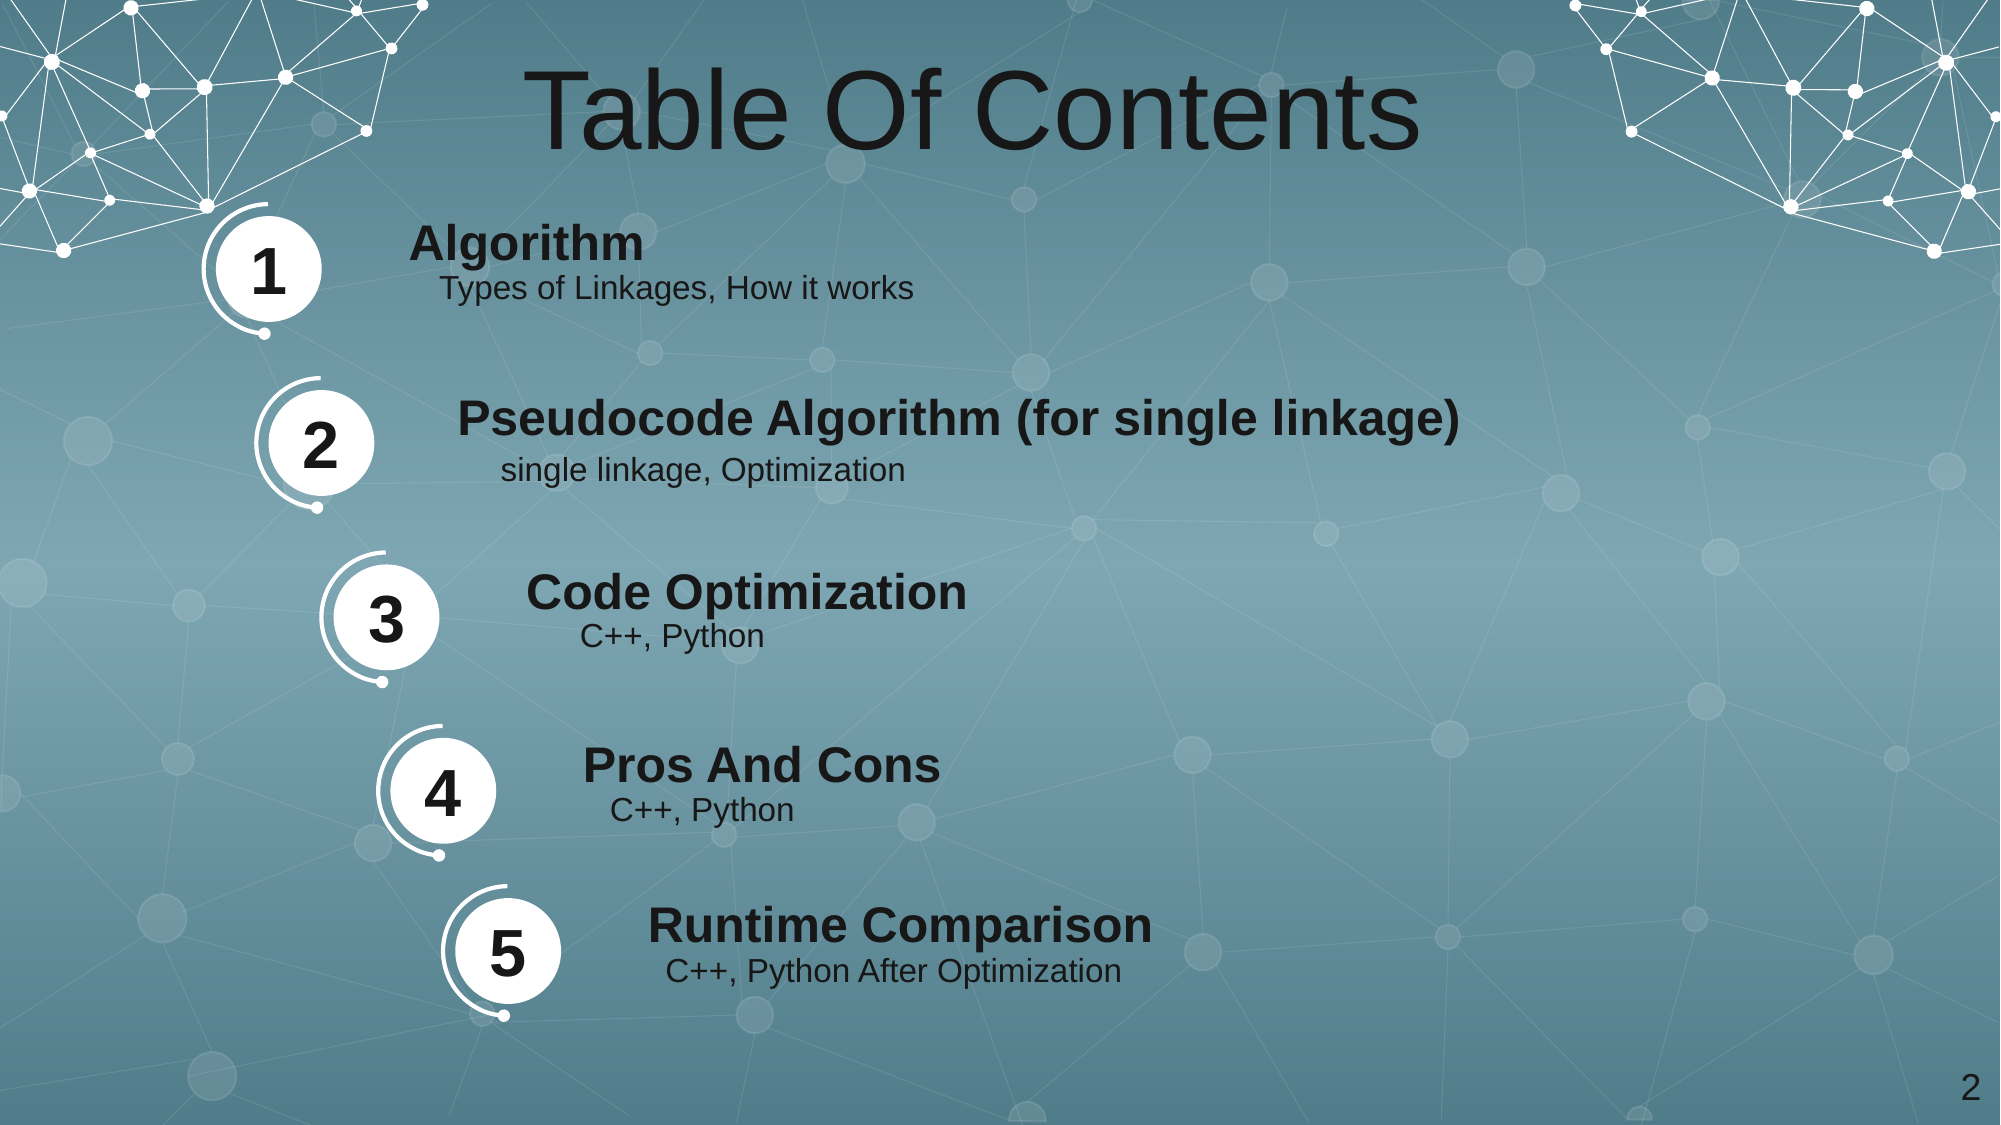

Table Of Contents
Algorithm
  Types of Linkages, How it works

1
Pseudocode Algorithm (for single linkage)
single linkage, Optimization

2
Code Optimization
C++, Python

3
Pros And Cons
  C++, Python

4
Runtime Comparison
 C++, Python After Optimization

5
2